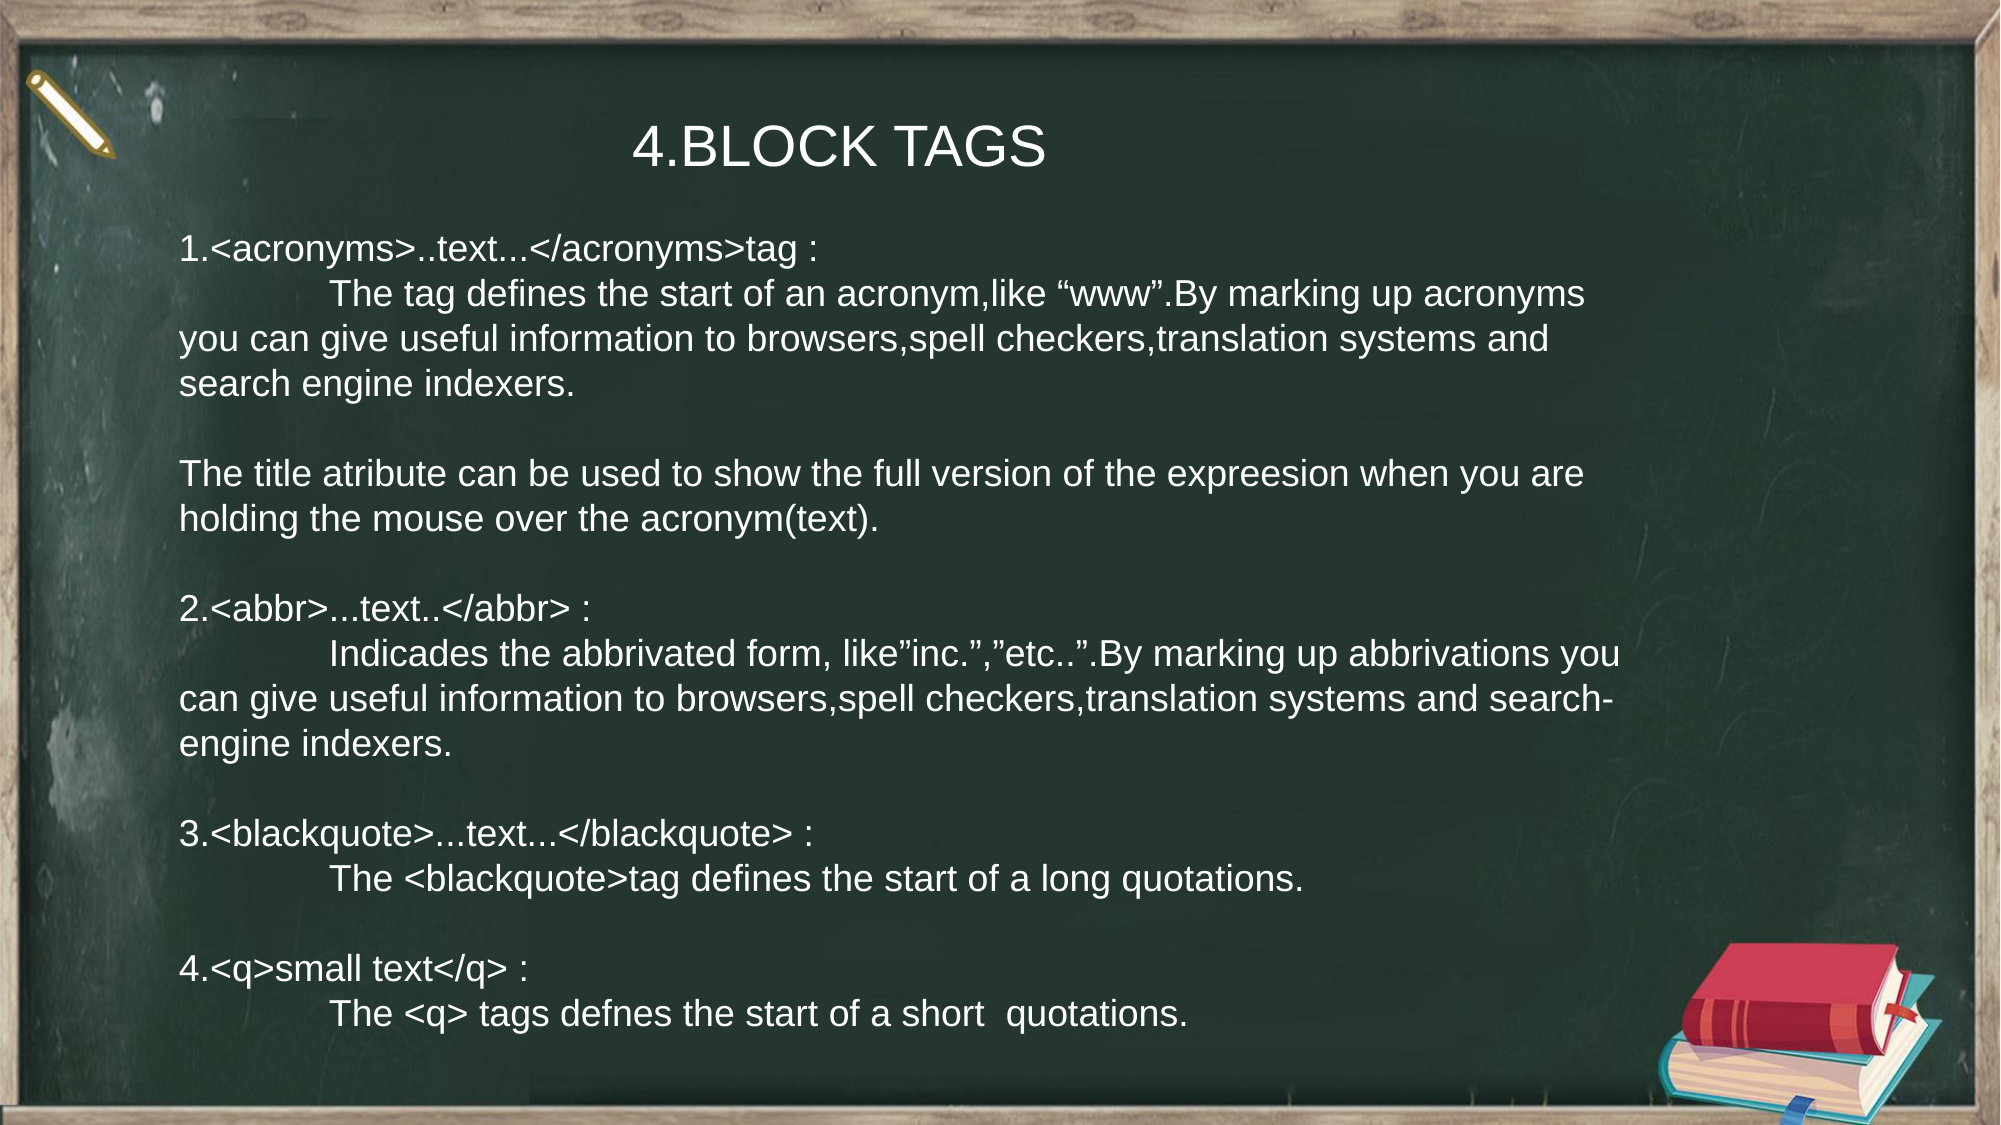

4.BLOCK TAGS
1.<acronyms>..text...</acronyms>tag :
	The tag defines the start of an acronym,like “www”.By marking up acronyms you can give useful information to browsers,spell checkers,translation systems and search engine indexers.

The title atribute can be used to show the full version of the expreesion when you are holding the mouse over the acronym(text).

2.<abbr>...text..</abbr> :
	Indicades the abbrivated form, like”inc.”,”etc..”.By marking up abbrivations you can give useful information to browsers,spell checkers,translation systems and search-engine indexers.

3.<blackquote>...text...</blackquote> :
	The <blackquote>tag defines the start of a long quotations.

4.<q>small text</q> :
	The <q> tags defnes the start of a short  quotations.